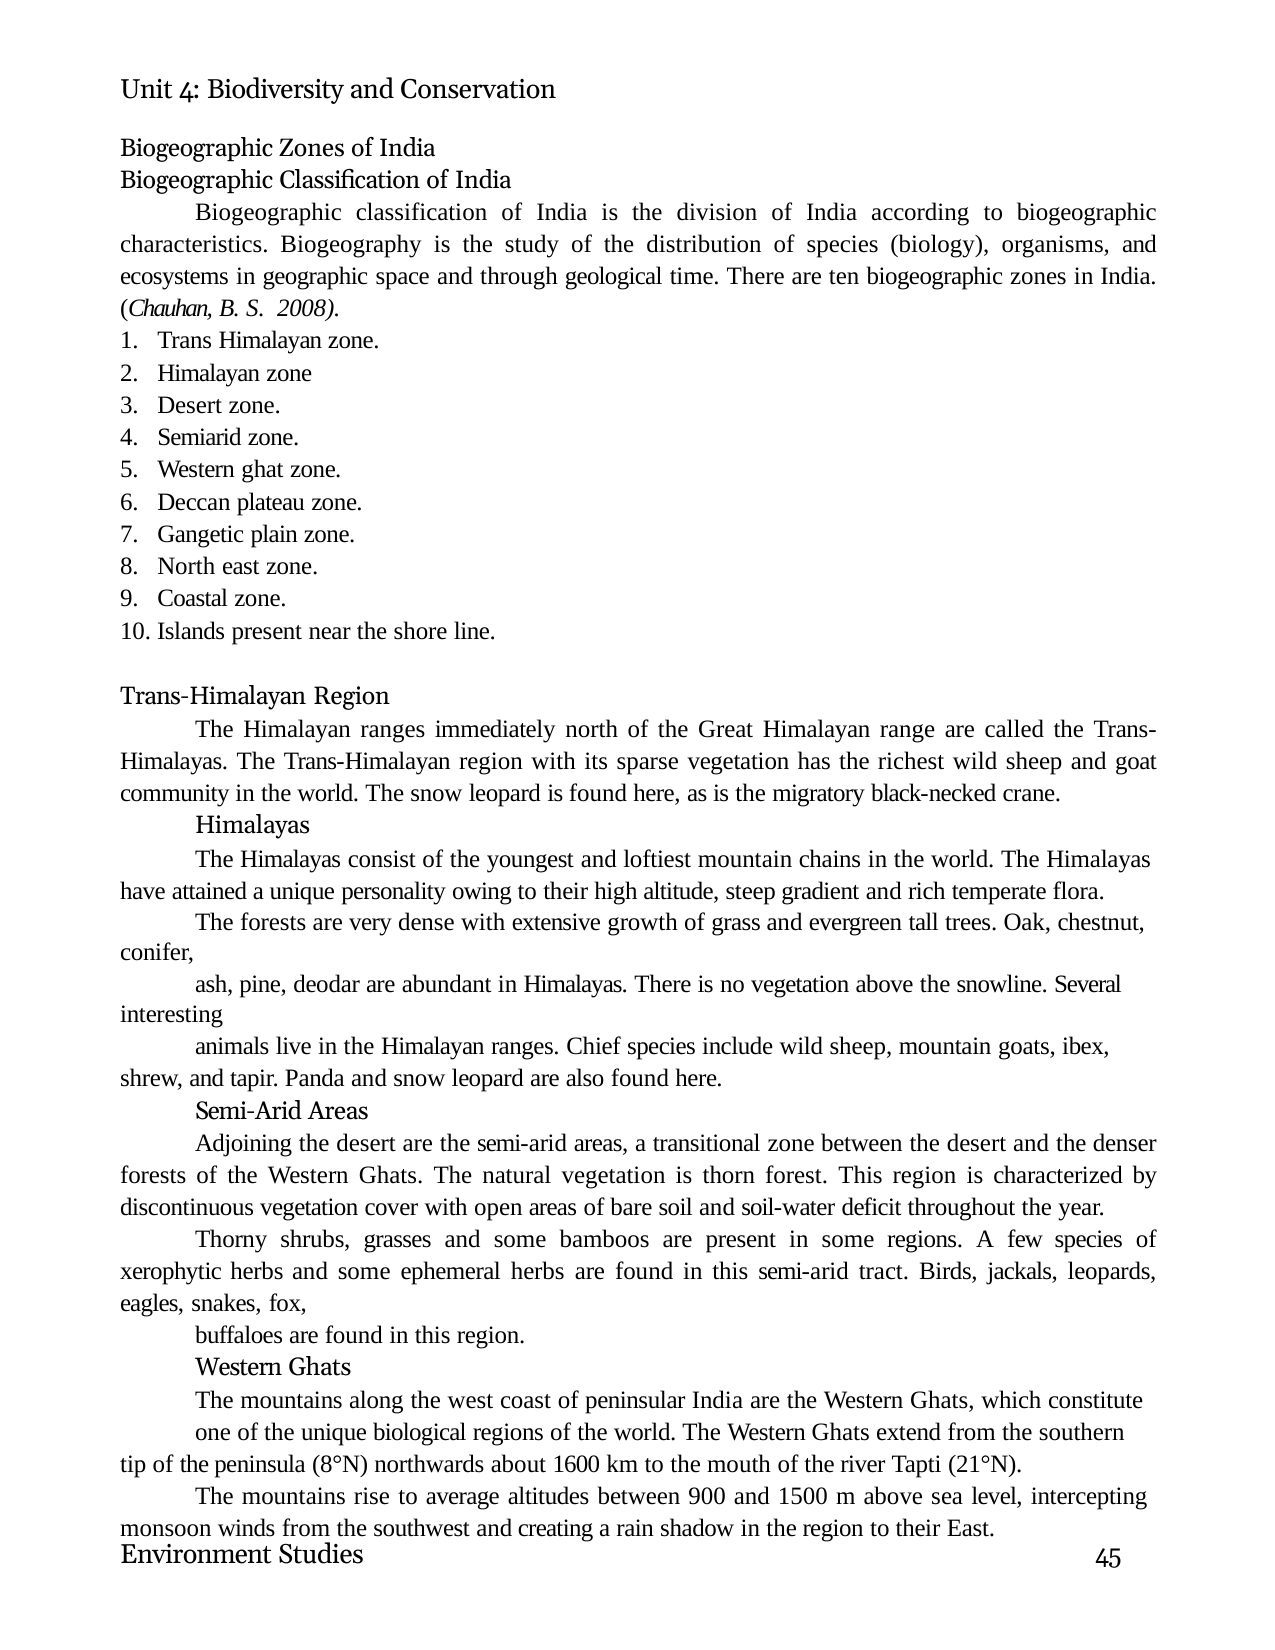

Unit 4: Biodiversity and Conservation
Biogeographic Zones of India Biogeographic Classification of India
Biogeographic classification of India is the division of India according to biogeographic characteristics. Biogeography is the study of the distribution of species (biology), organisms, and ecosystems in geographic space and through geological time. There are ten biogeographic zones in India. (Chauhan, B. S. 2008).
Trans Himalayan zone.
Himalayan zone
Desert zone.
Semiarid zone.
Western ghat zone.
Deccan plateau zone.
Gangetic plain zone.
North east zone.
Coastal zone.
Islands present near the shore line.

Trans-Himalayan Region
The Himalayan ranges immediately north of the Great Himalayan range are called the Trans- Himalayas. The Trans-Himalayan region with its sparse vegetation has the richest wild sheep and goat community in the world. The snow leopard is found here, as is the migratory black-necked crane.
Himalayas
The Himalayas consist of the youngest and loftiest mountain chains in the world. The Himalayas have attained a unique personality owing to their high altitude, steep gradient and rich temperate flora.
The forests are very dense with extensive growth of grass and evergreen tall trees. Oak, chestnut, conifer,
ash, pine, deodar are abundant in Himalayas. There is no vegetation above the snowline. Several interesting
animals live in the Himalayan ranges. Chief species include wild sheep, mountain goats, ibex, shrew, and tapir. Panda and snow leopard are also found here.
Semi-Arid Areas
Adjoining the desert are the semi-arid areas, a transitional zone between the desert and the denser forests of the Western Ghats. The natural vegetation is thorn forest. This region is characterized by discontinuous vegetation cover with open areas of bare soil and soil-water deficit throughout the year.
Thorny shrubs, grasses and some bamboos are present in some regions. A few species of xerophytic herbs and some ephemeral herbs are found in this semi-arid tract. Birds, jackals, leopards, eagles, snakes, fox,
buffaloes are found in this region.
Western Ghats
The mountains along the west coast of peninsular India are the Western Ghats, which constitute
one of the unique biological regions of the world. The Western Ghats extend from the southern tip of the peninsula (8°N) northwards about 1600 km to the mouth of the river Tapti (21°N).
The mountains rise to average altitudes between 900 and 1500 m above sea level, intercepting monsoon winds from the southwest and creating a rain shadow in the region to their East.
Environment Studies
45